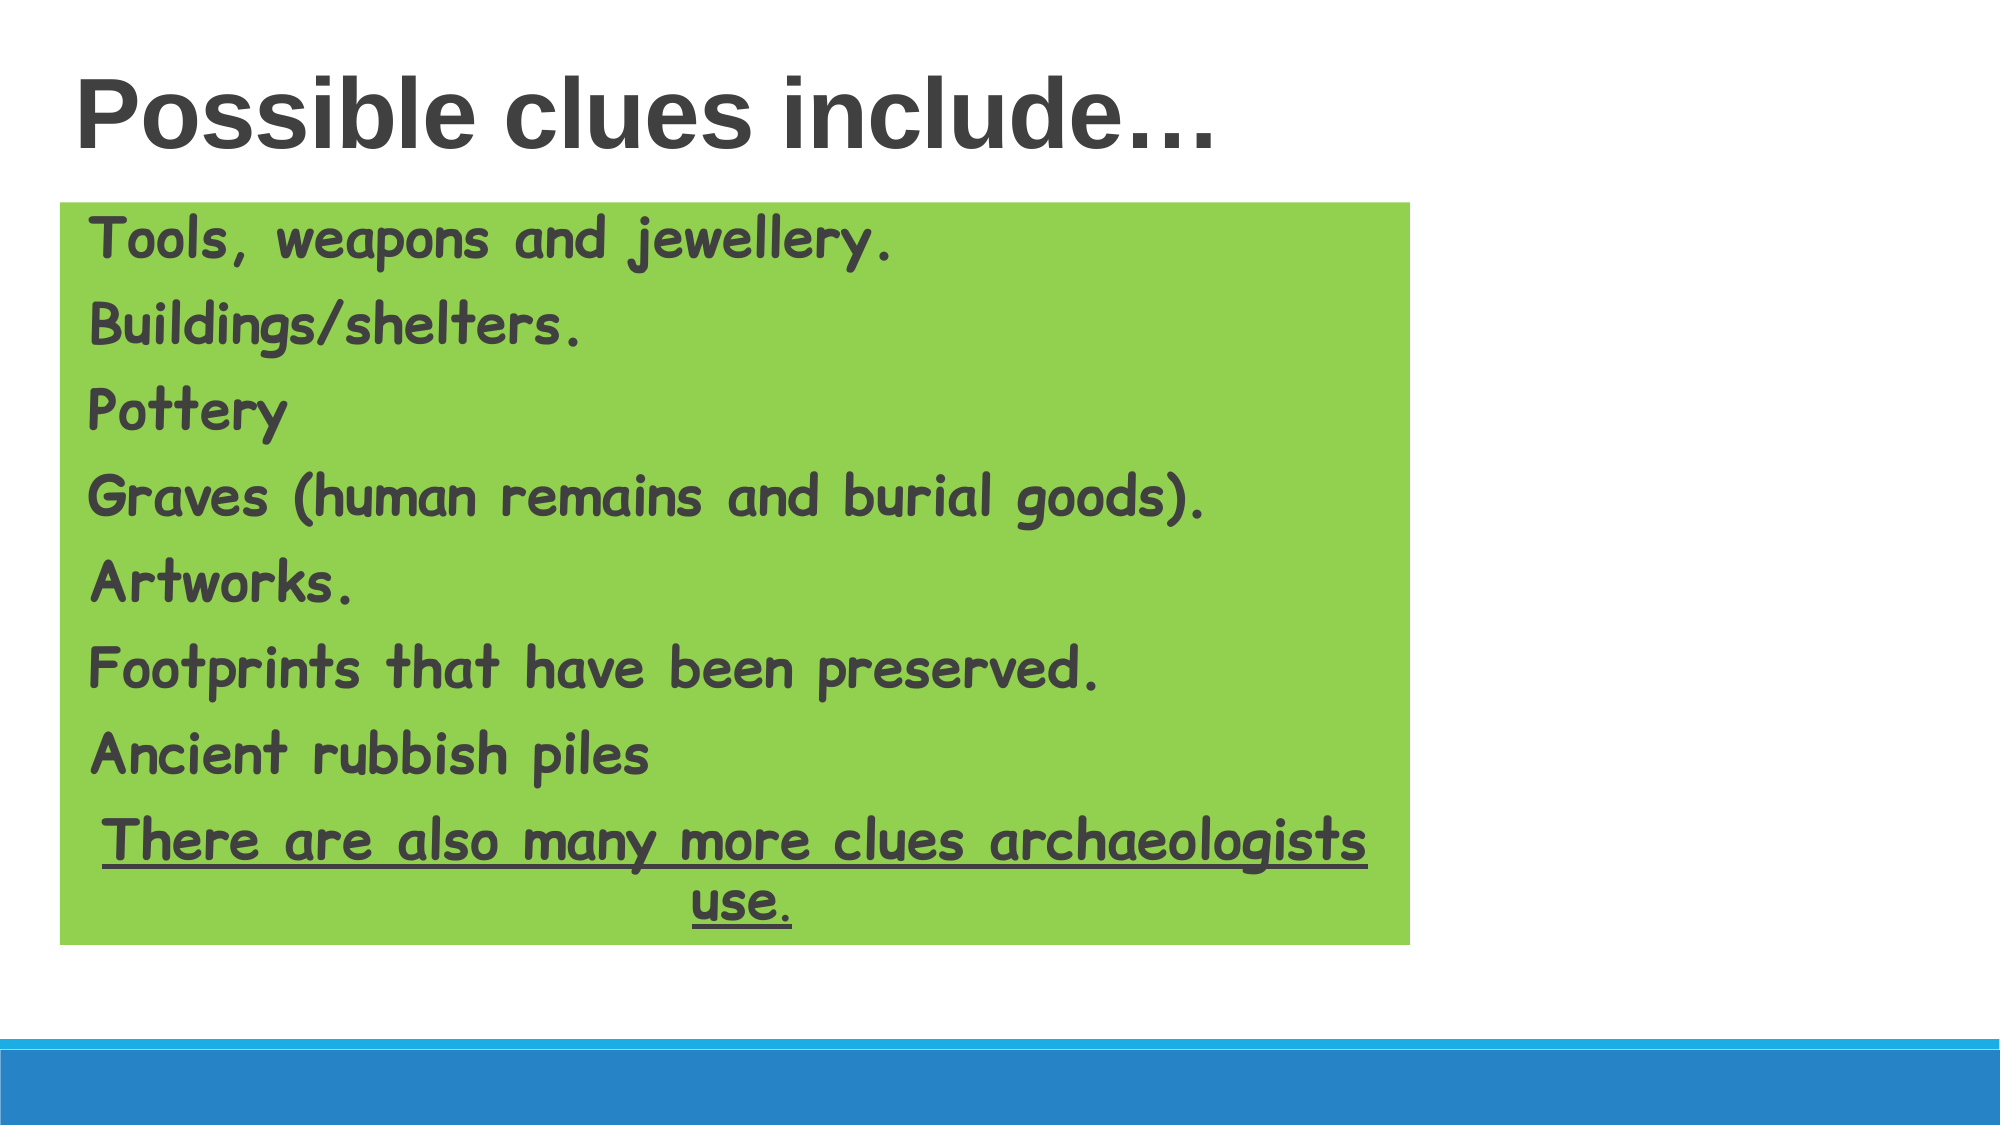

Possible clues include…
Tools, weapons and jewellery.
Buildings/shelters.
Pottery
Graves (human remains and burial goods).
Artworks.
Footprints that have been preserved.
Ancient rubbish piles
There are also many more clues archaeologists use.